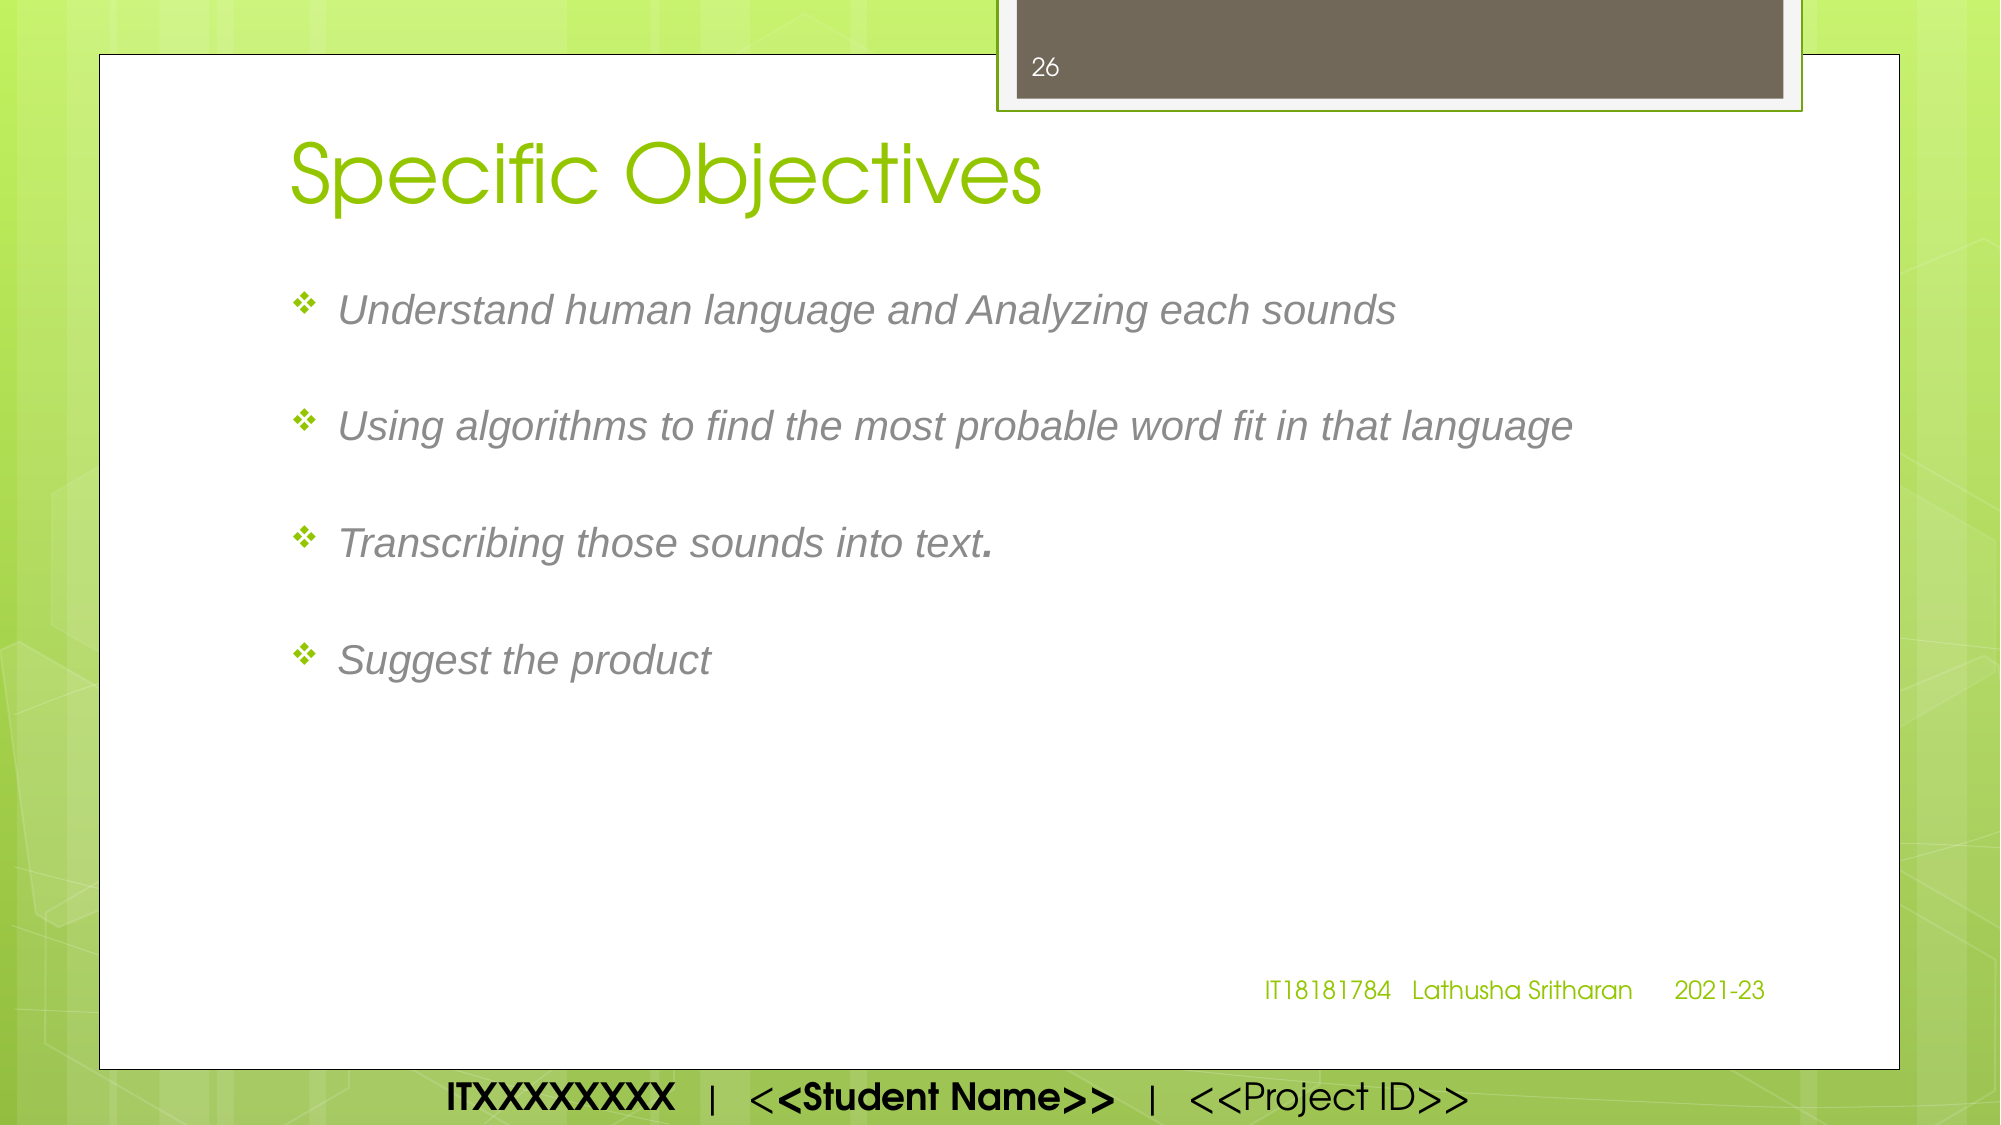

26

# Specific Objectives
Understand human language and Analyzing each sounds

Using algorithms to find the most probable word fit in that language

Transcribing those sounds into text.

Suggest the product

IT18181784   Lathusha Sritharan      2021-23